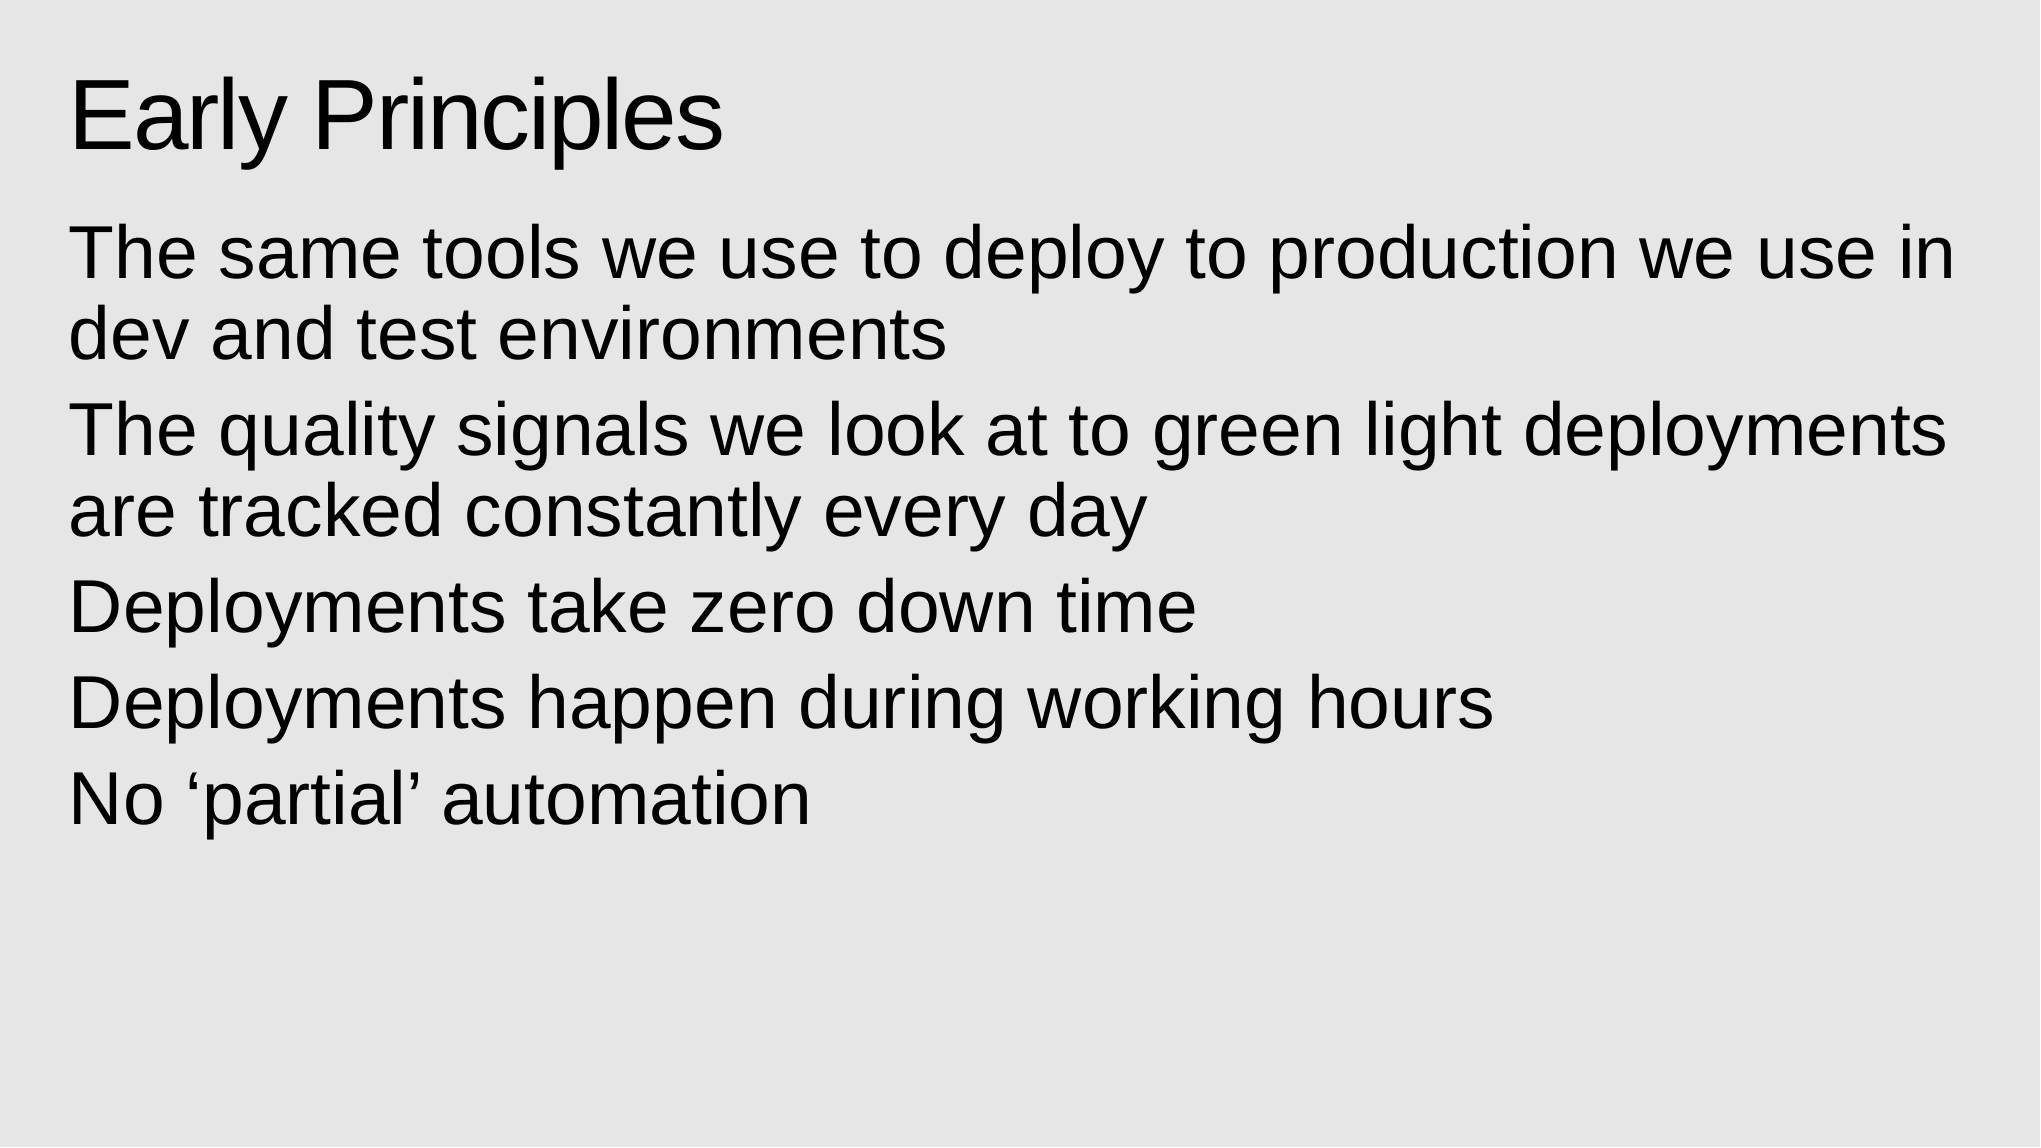

# Early Principles
The same tools we use to deploy to production we use in dev and test environments
The quality signals we look at to green light deployments are tracked constantly every day
Deployments take zero down time
Deployments happen during working hours
No ‘partial’ automation